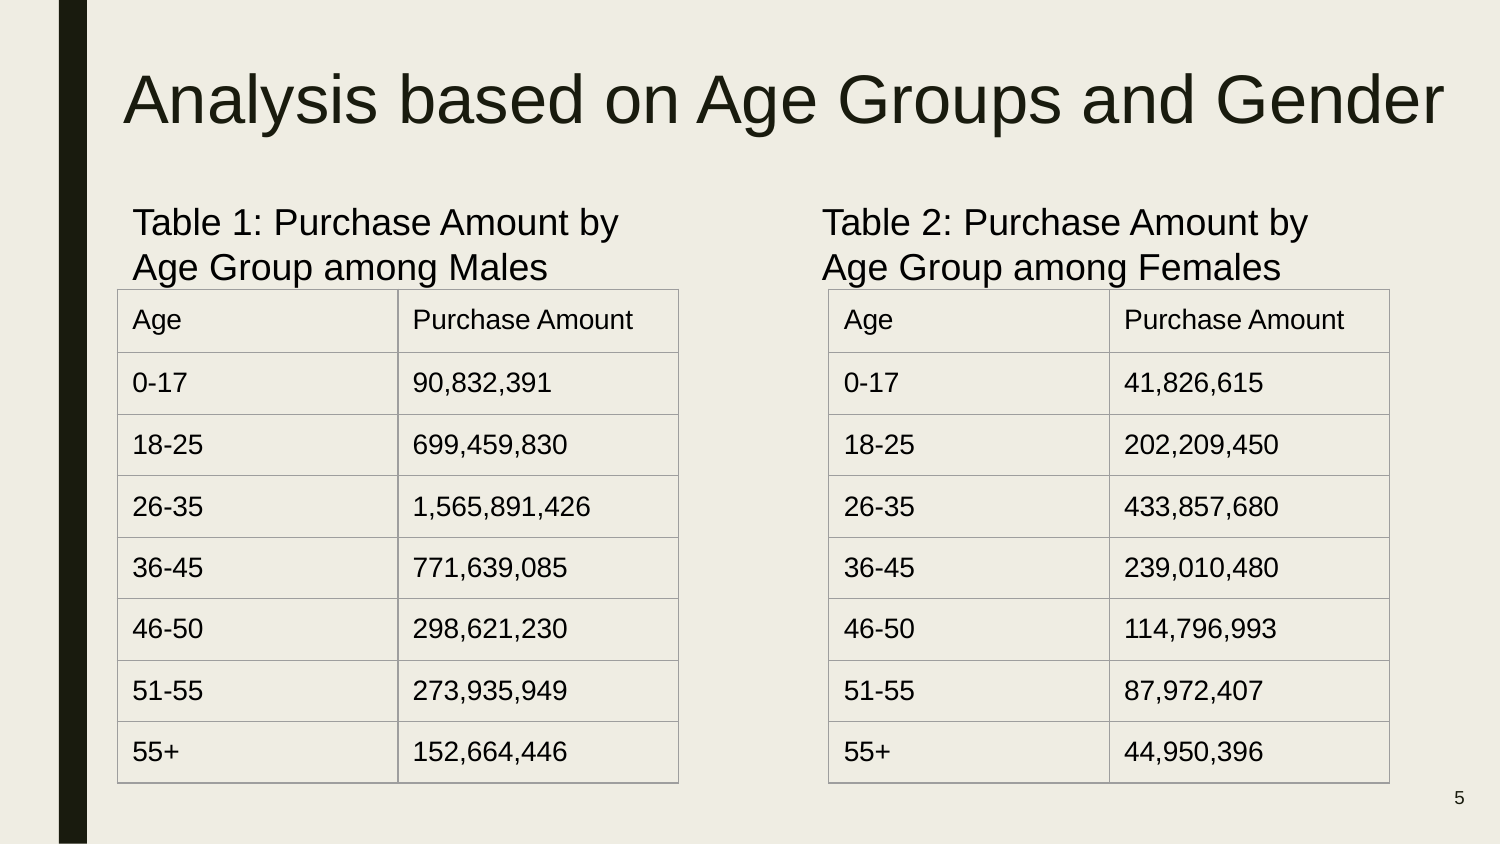

# Analysis based on Age Groups and Gender

Table 1: Purchase Amount by Age Group among Males
Table 2: Purchase Amount by Age Group among Females
| Age | Purchase Amount |
| --- | --- |
| 0-17 | 90,832,391 |
| 18-25 | 699,459,830 |
| 26-35 | 1,565,891,426 |
| 36-45 | 771,639,085 |
| 46-50 | 298,621,230 |
| 51-55 | 273,935,949 |
| 55+ | 152,664,446 |
| Age | Purchase Amount |
| --- | --- |
| 0-17 | 41,826,615 |
| 18-25 | 202,209,450 |
| 26-35 | 433,857,680 |
| 36-45 | 239,010,480 |
| 46-50 | 114,796,993 |
| 51-55 | 87,972,407 |
| 55+ | 44,950,396 |
5